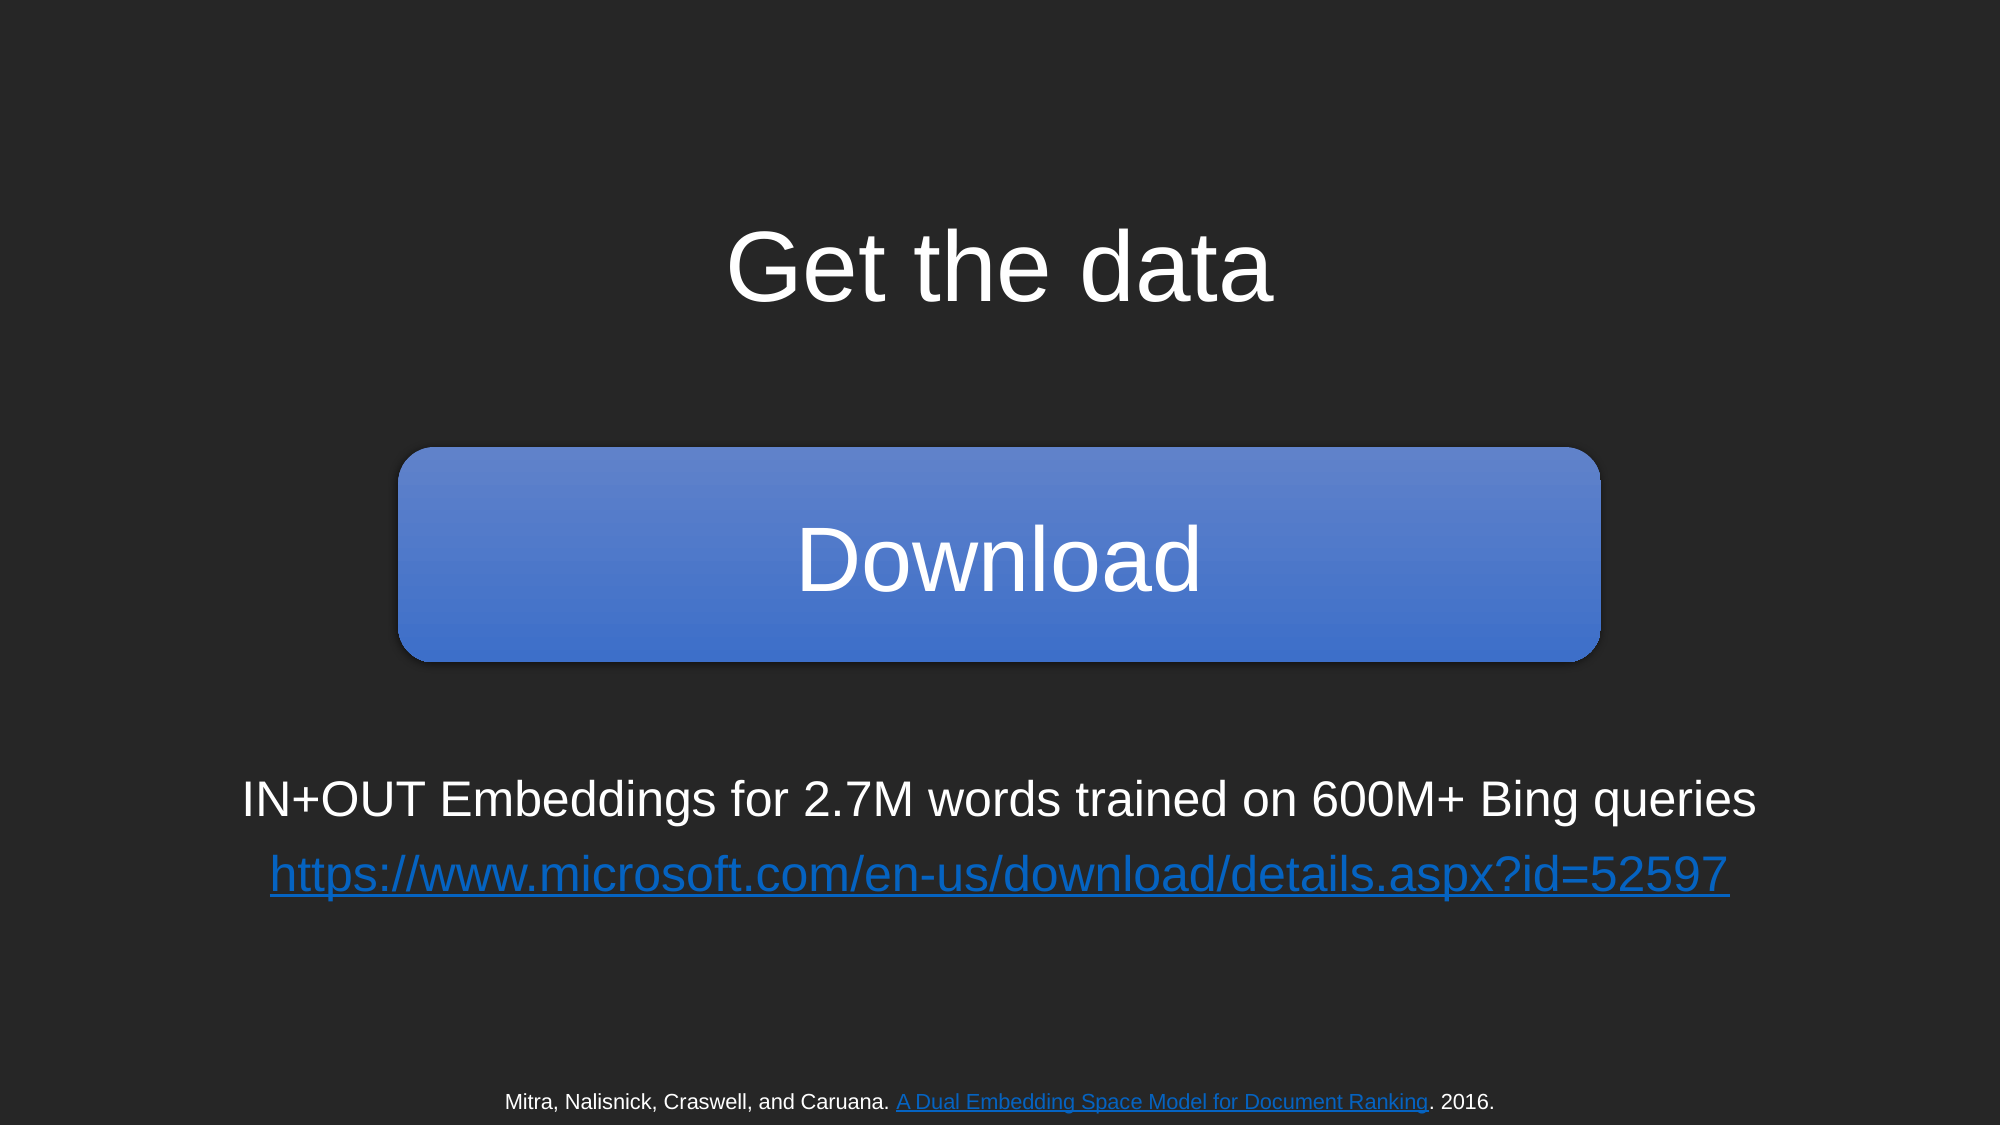

# Get the data
Download
IN+OUT Embeddings for 2.7M words trained on 600M+ Bing queries
https://www.microsoft.com/en-us/download/details.aspx?id=52597
Mitra, Nalisnick, Craswell, and Caruana. A Dual Embedding Space Model for Document Ranking. 2016.